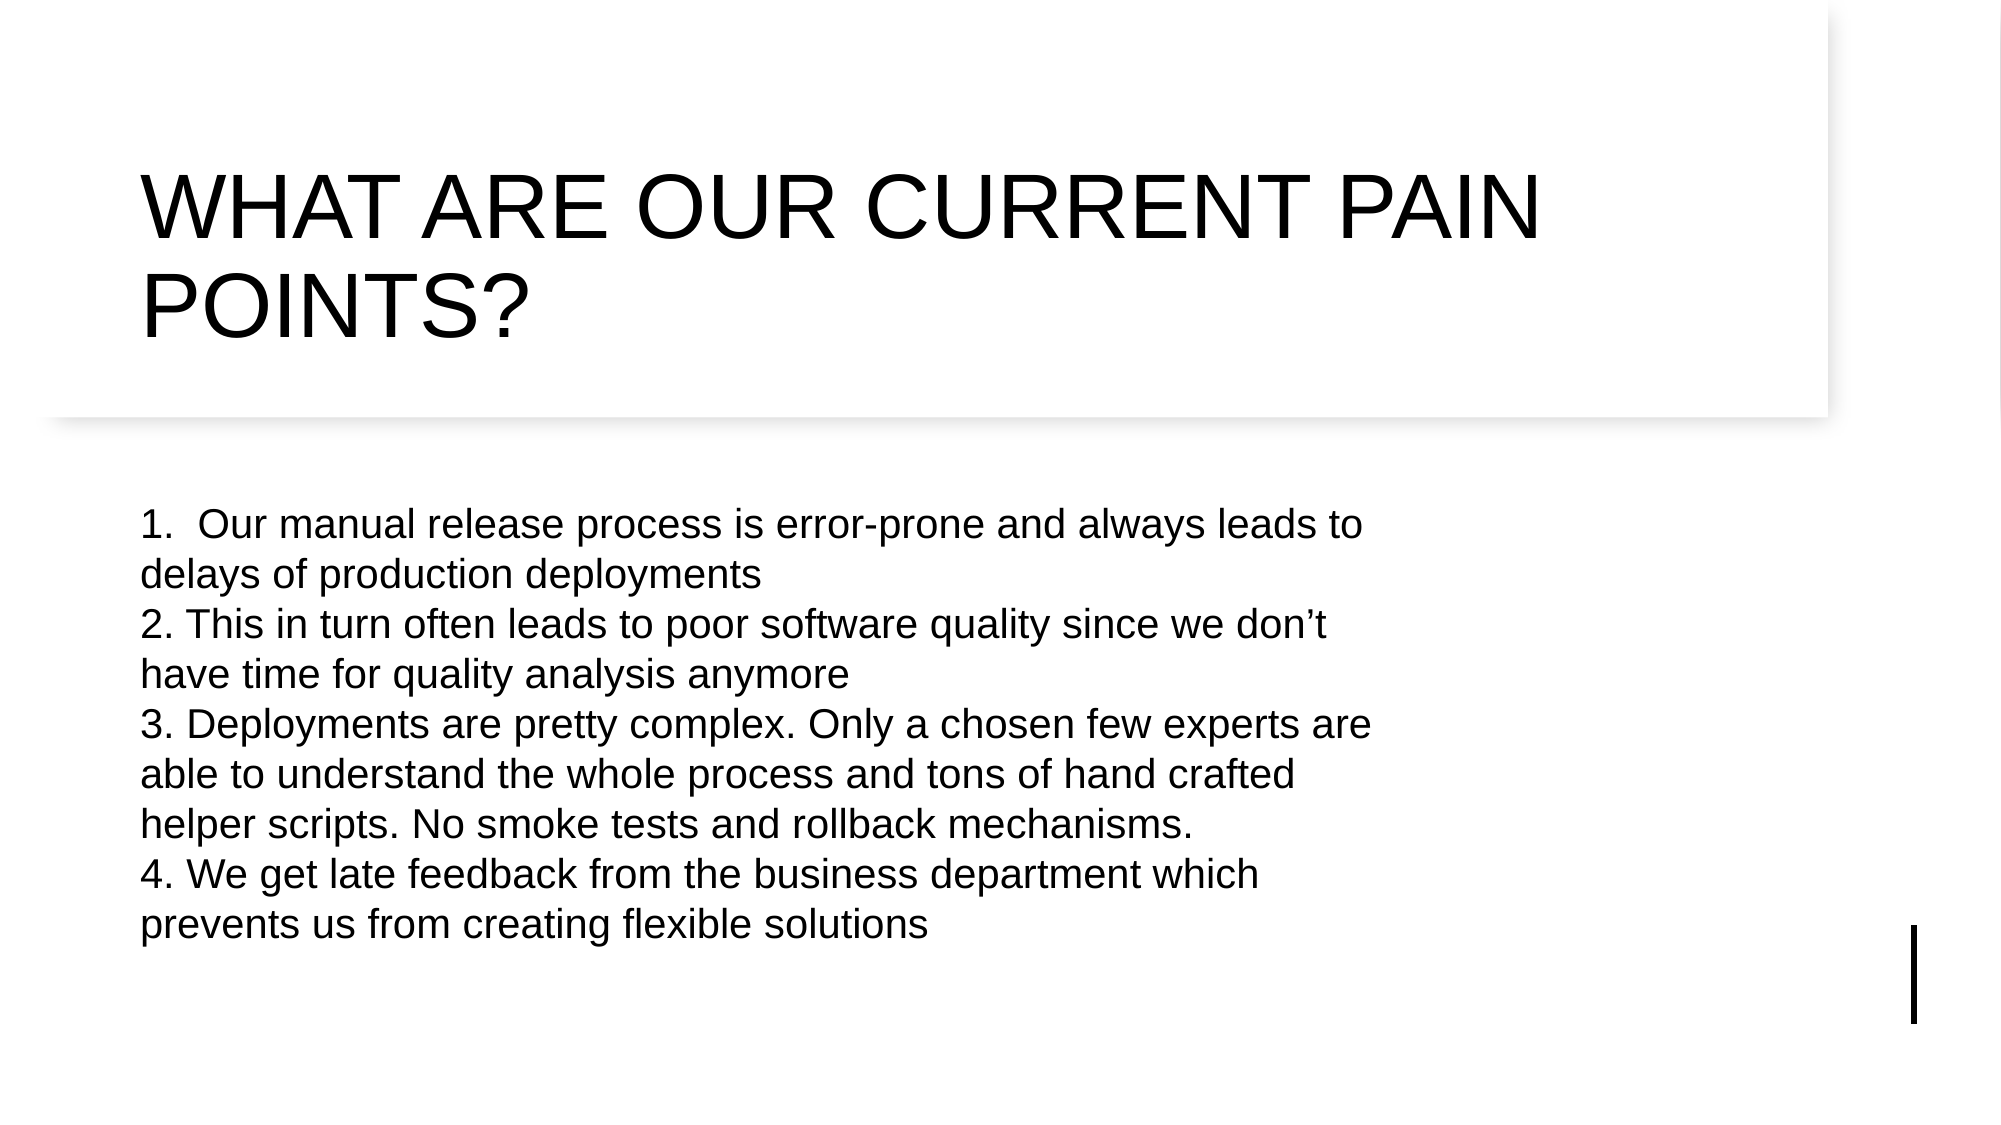

# WHAT ARE OUR CURRENT PAIN POINTS?
1.  Our manual release process is error-prone and always leads to
delays of production deployments
2. This in turn often leads to poor software quality since we don’t
have time for quality analysis anymore
3. Deployments are pretty complex. Only a chosen few experts are
able to understand the whole process and tons of hand crafted
helper scripts. No smoke tests and rollback mechanisms.
4. We get late feedback from the business department which
prevents us from creating flexible solutions